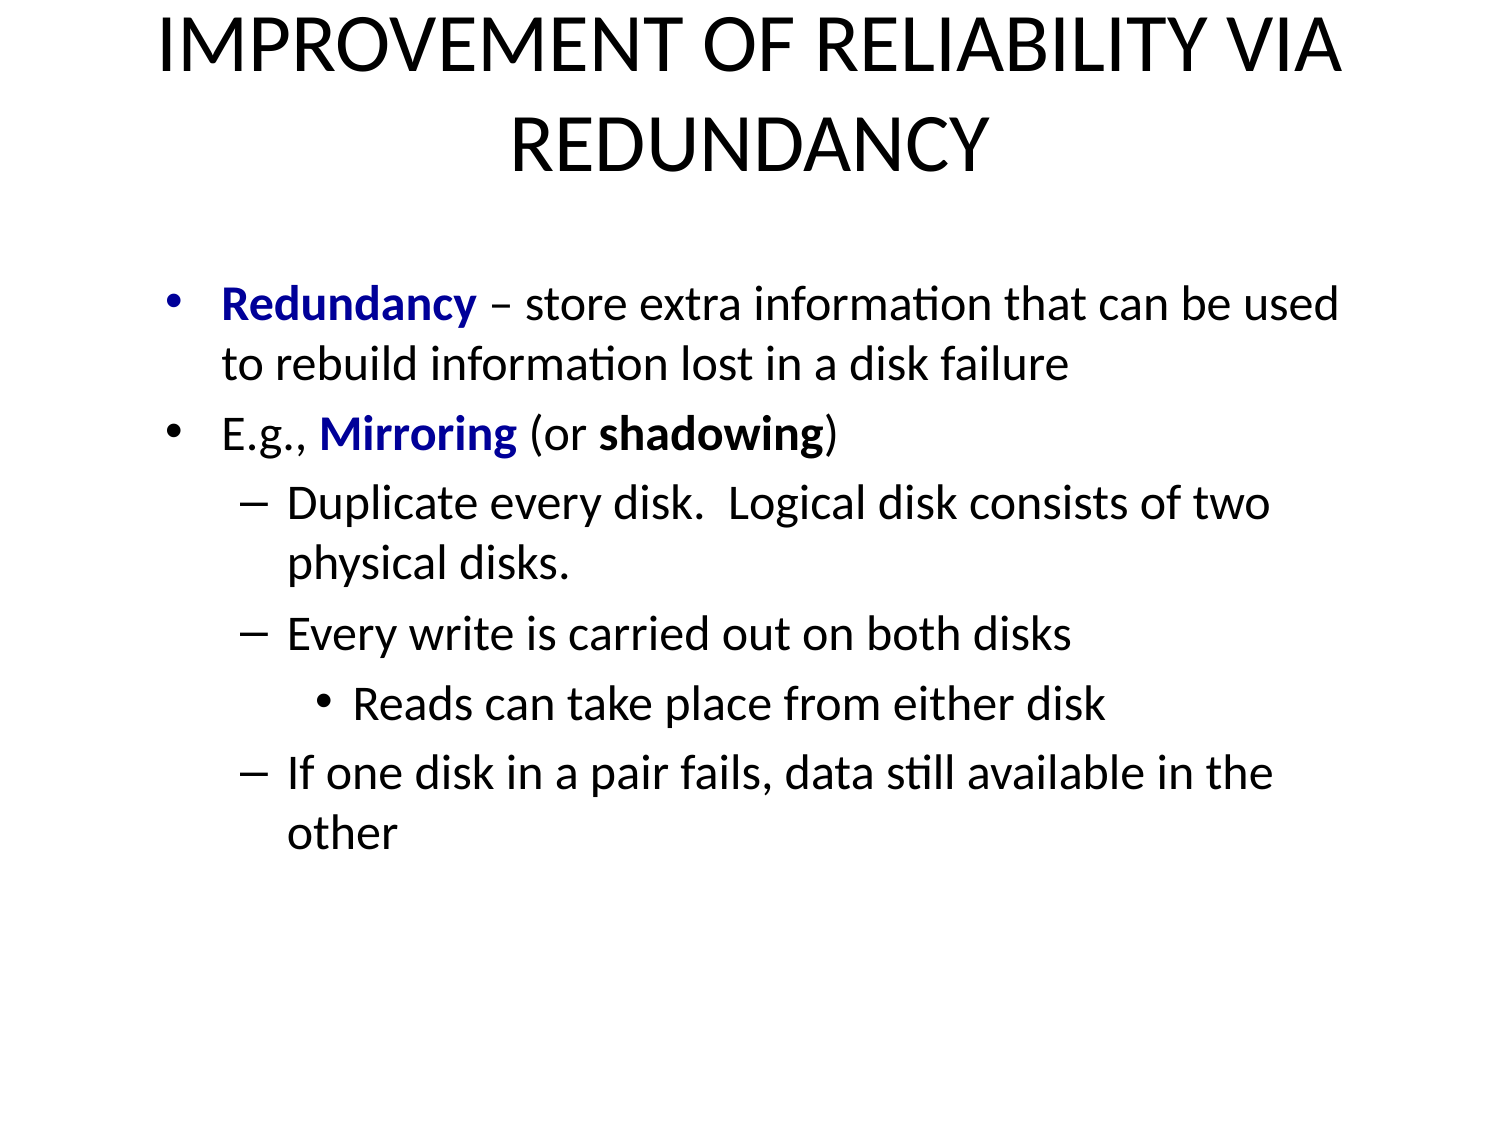

# Improvement of Reliability via Redundancy
Redundancy – store extra information that can be used to rebuild information lost in a disk failure
E.g., Mirroring (or shadowing)
Duplicate every disk.  Logical disk consists of two physical disks.
Every write is carried out on both disks
Reads can take place from either disk
If one disk in a pair fails, data still available in the other